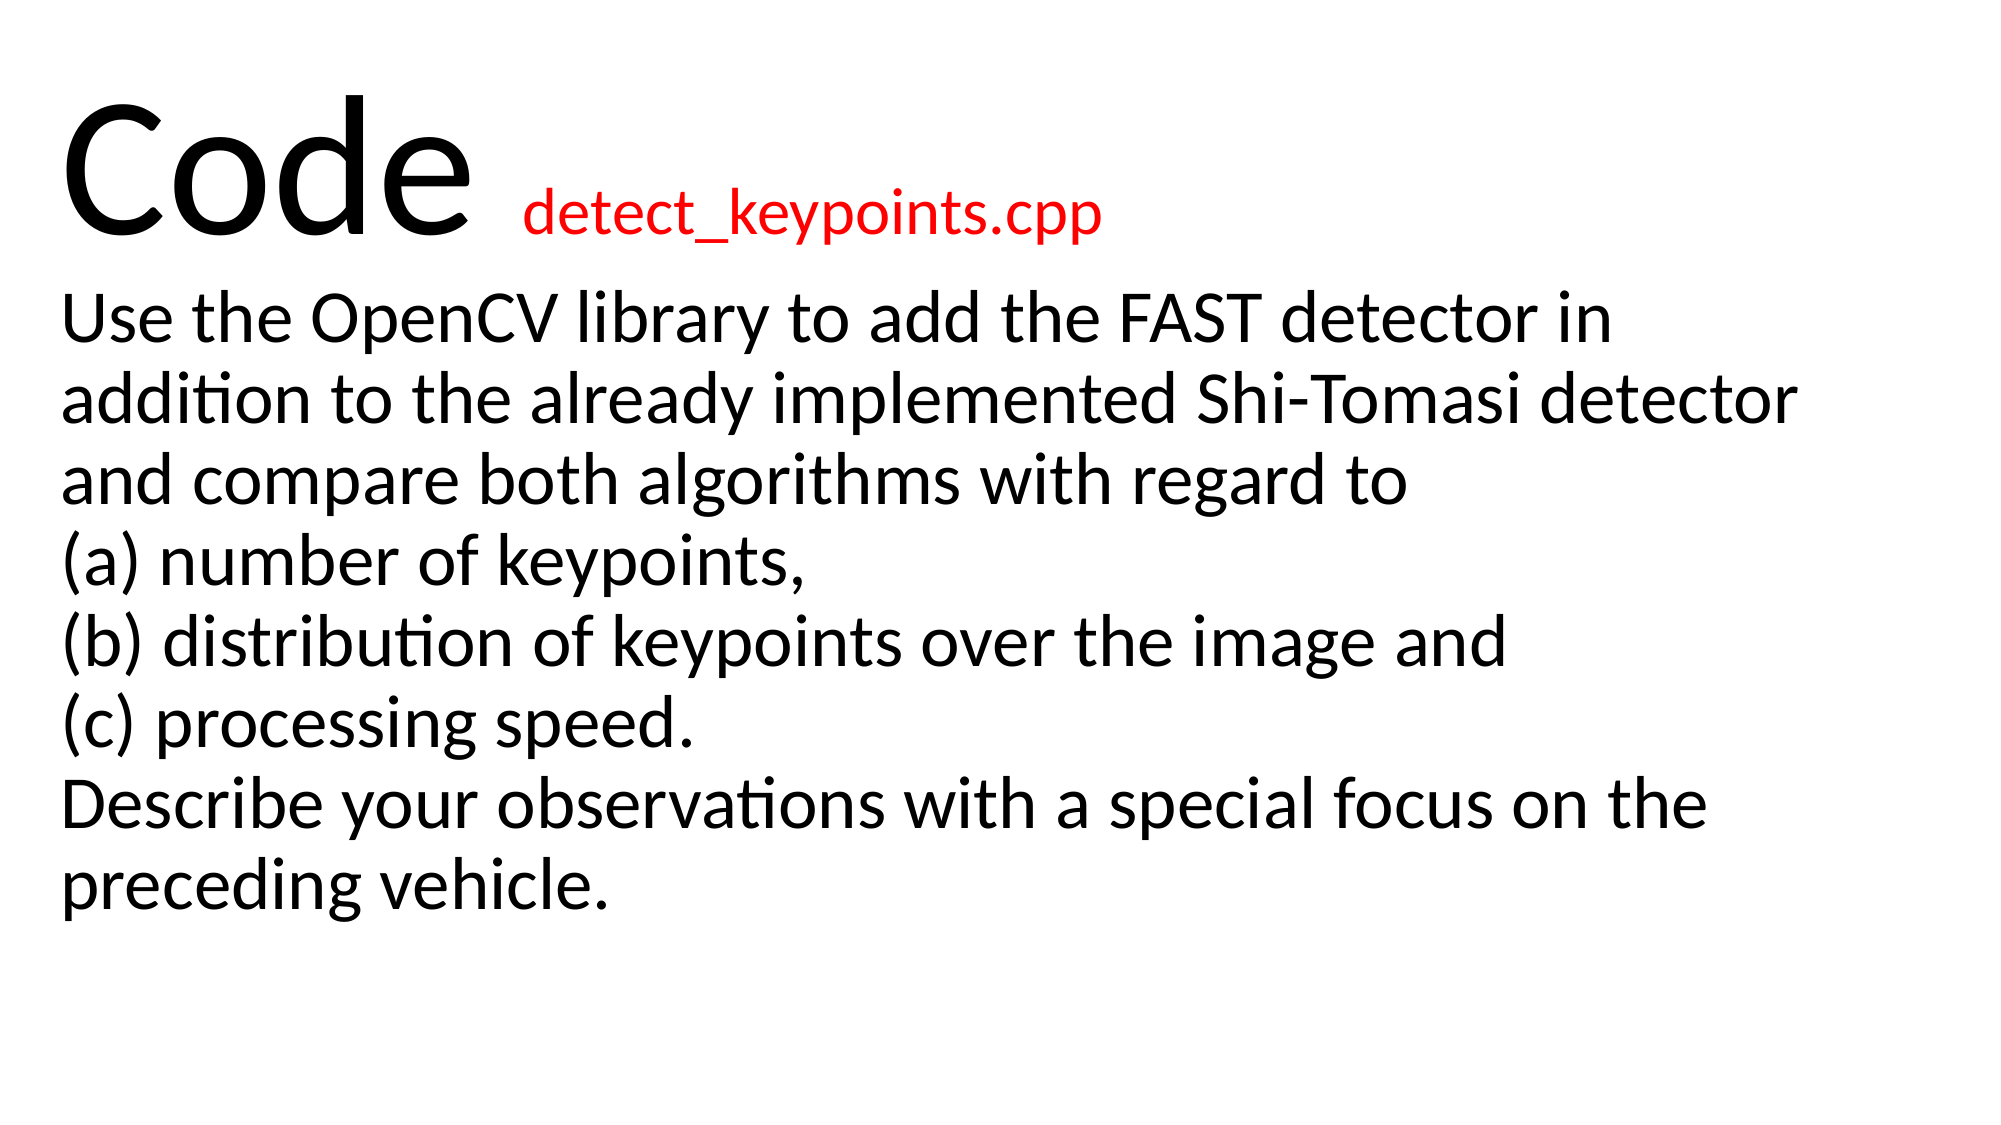

# Code detect_keypoints.cpp Use the OpenCV library to add the FAST detector in addition to the already implemented Shi-Tomasi detector and compare both algorithms with regard to (a) number of keypoints, (b) distribution of keypoints over the image and (c) processing speed. Describe your observations with a special focus on the preceding vehicle.